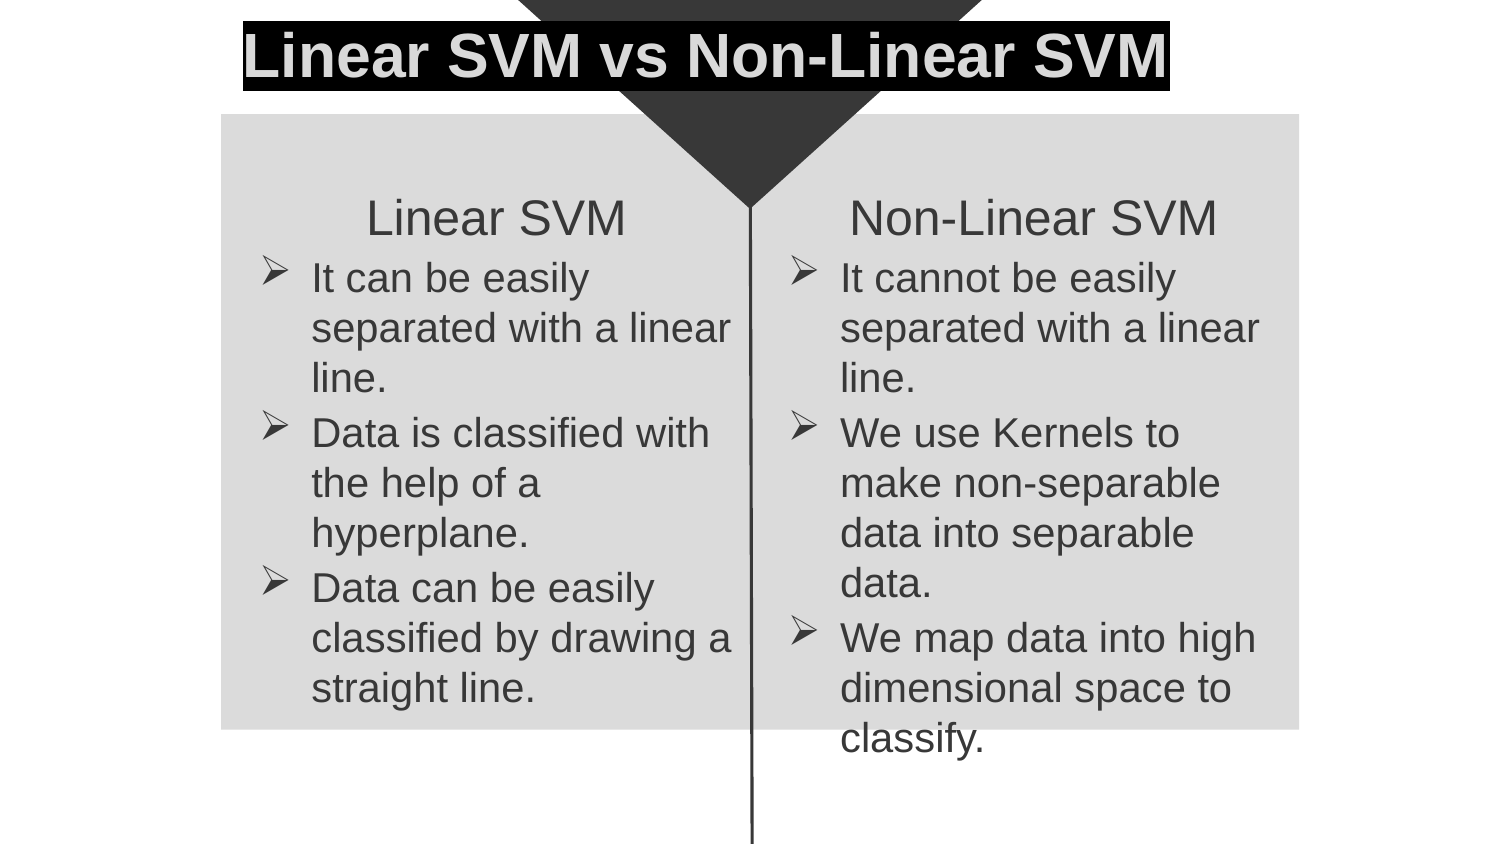

# Linear SVM vs Non-Linear SVM
Linear SVM

It can be easily separated with a linear line.

Data is classified with the help of a hyperplane.

Data can be easily classified by drawing a straight line.
Non-Linear SVM

It cannot be easily separated with a linear line.

We use Kernels to make non-separable data into separable data.

We map data into high dimensional space to classify.